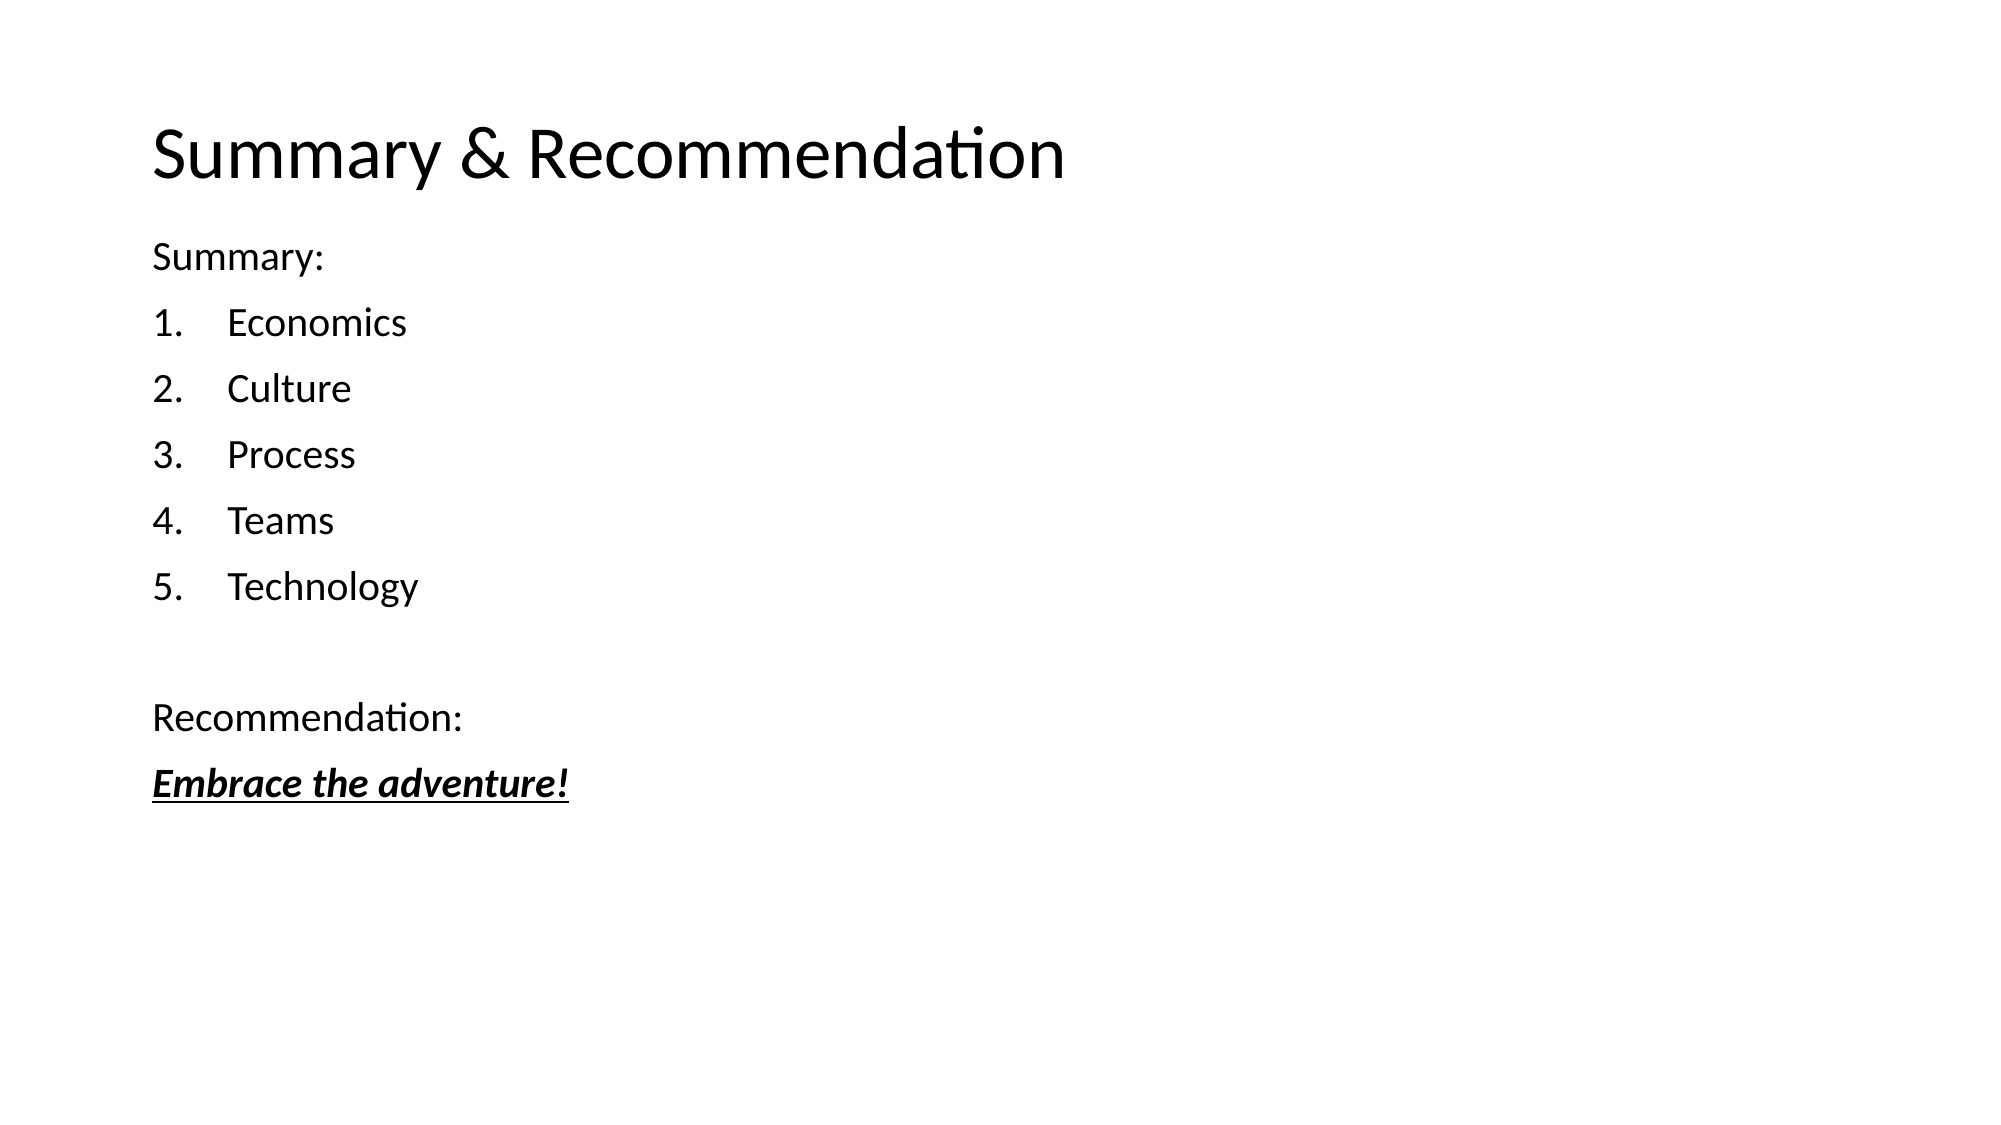

# Summary & Recommendation
Summary:
Economics
Culture
Process
Teams
Technology

Recommendation:
Embrace the adventure!